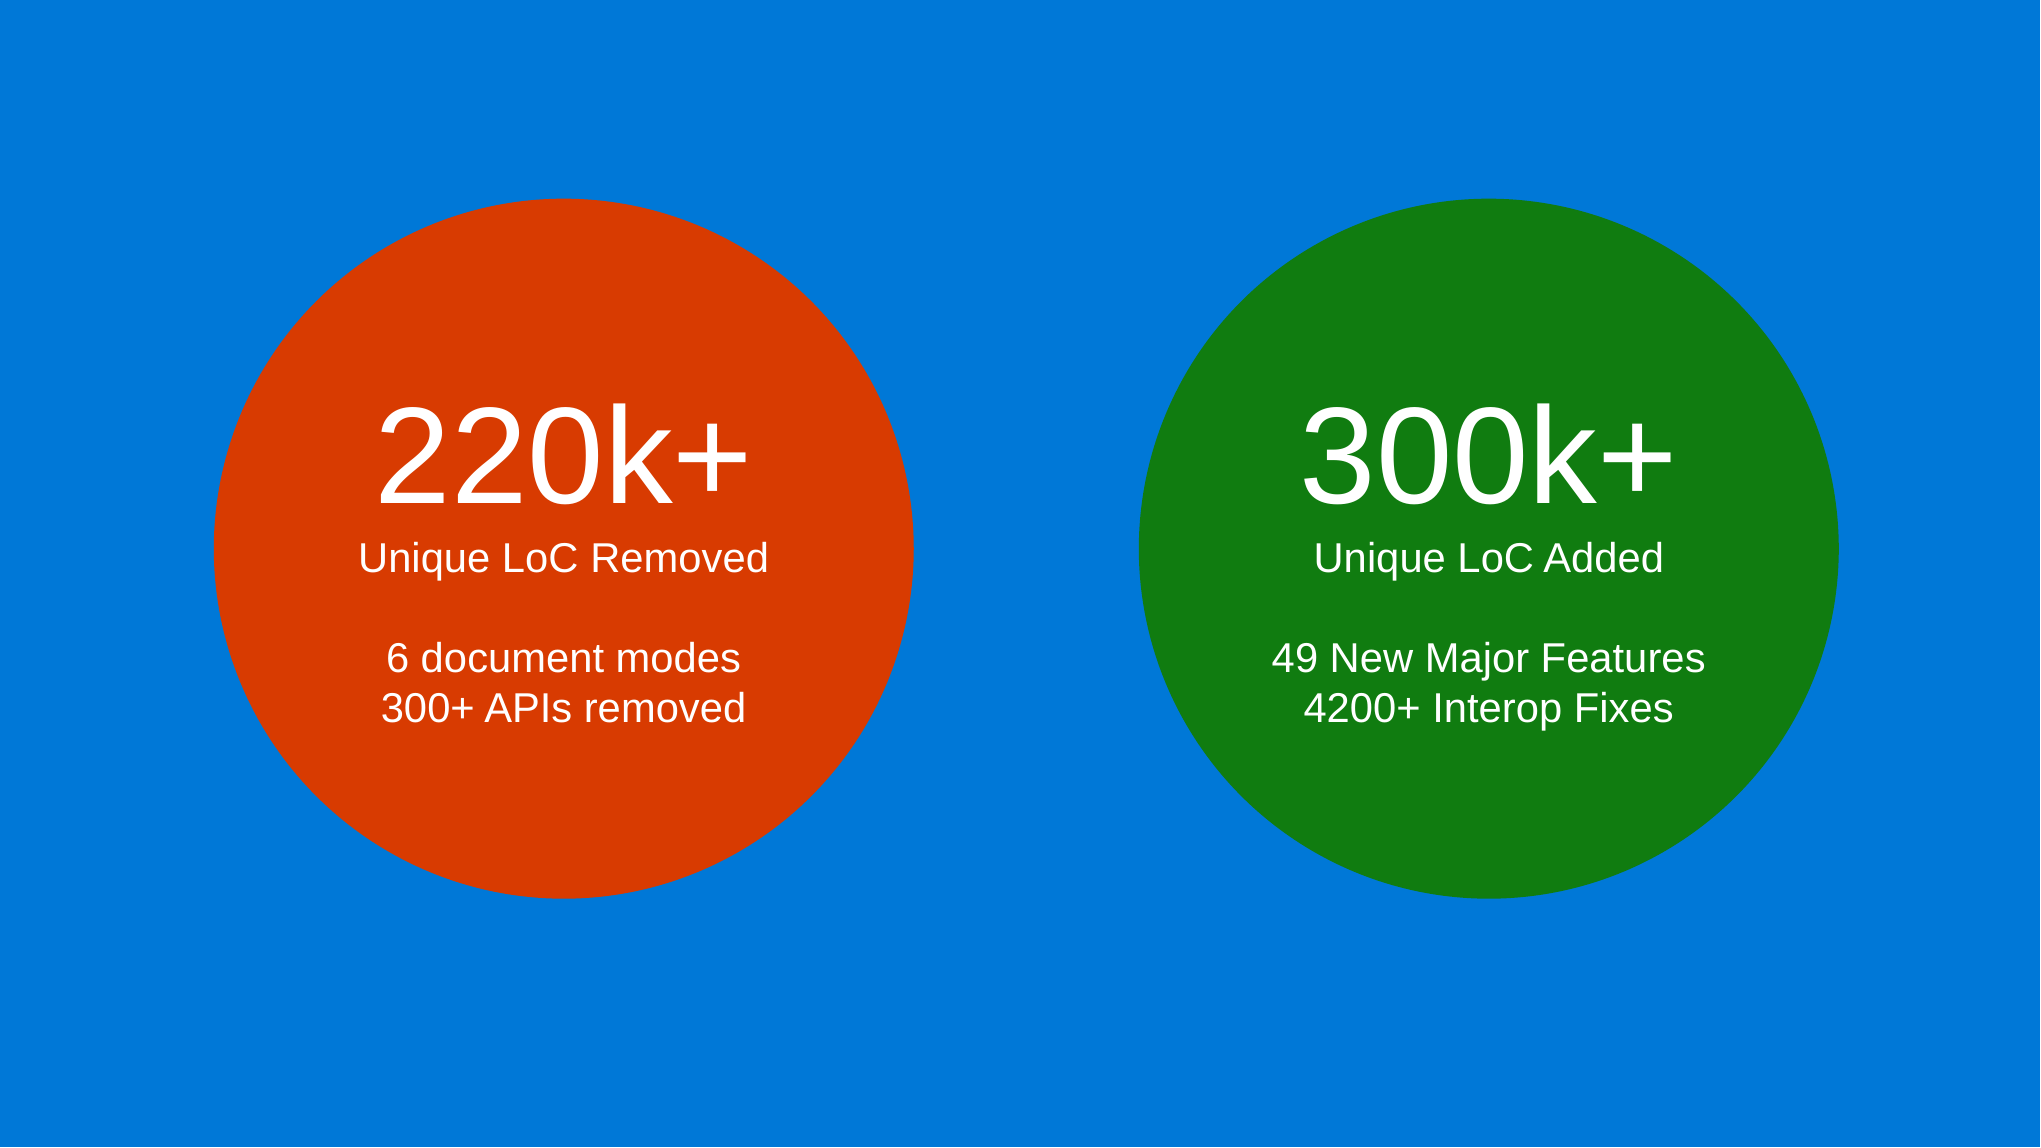

220k+
Unique LoC Removed

6 document modes
300+ APIs removed
300k+
Unique LoC Added

49 New Major Features
4200+ Interop Fixes